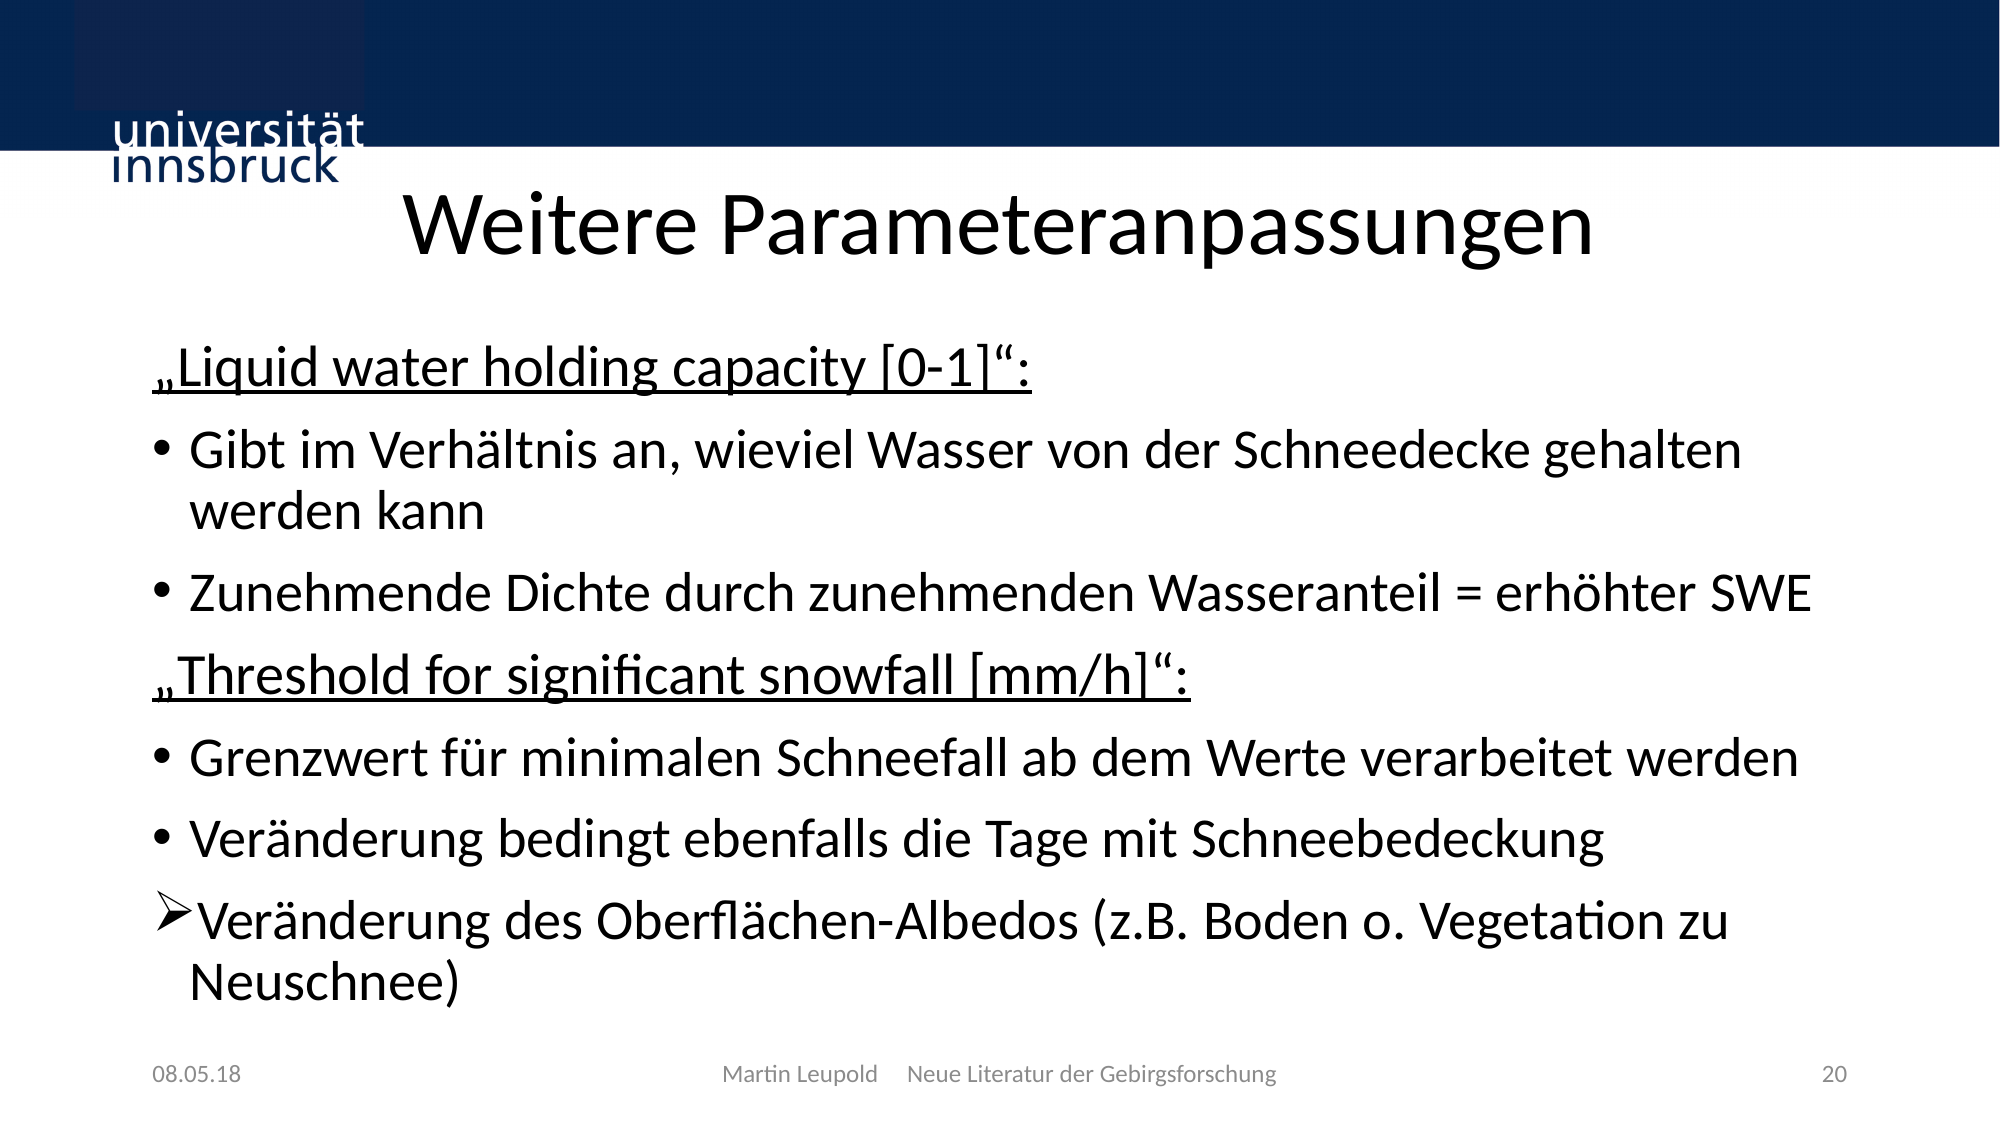

# Weitere Parameteranpassungen
„Liquid water holding capacity [0-1]“:
Gibt im Verhältnis an, wieviel Wasser von der Schneedecke gehalten werden kann
Zunehmende Dichte durch zunehmenden Wasseranteil = erhöhter SWE
„Threshold for significant snowfall [mm/h]“:
Grenzwert für minimalen Schneefall ab dem Werte verarbeitet werden
Veränderung bedingt ebenfalls die Tage mit Schneebedeckung
Veränderung des Oberflächen-Albedos (z.B. Boden o. Vegetation zu Neuschnee)

08.05.18
Martin Leupold     Neue Literatur der Gebirgsforschung
20